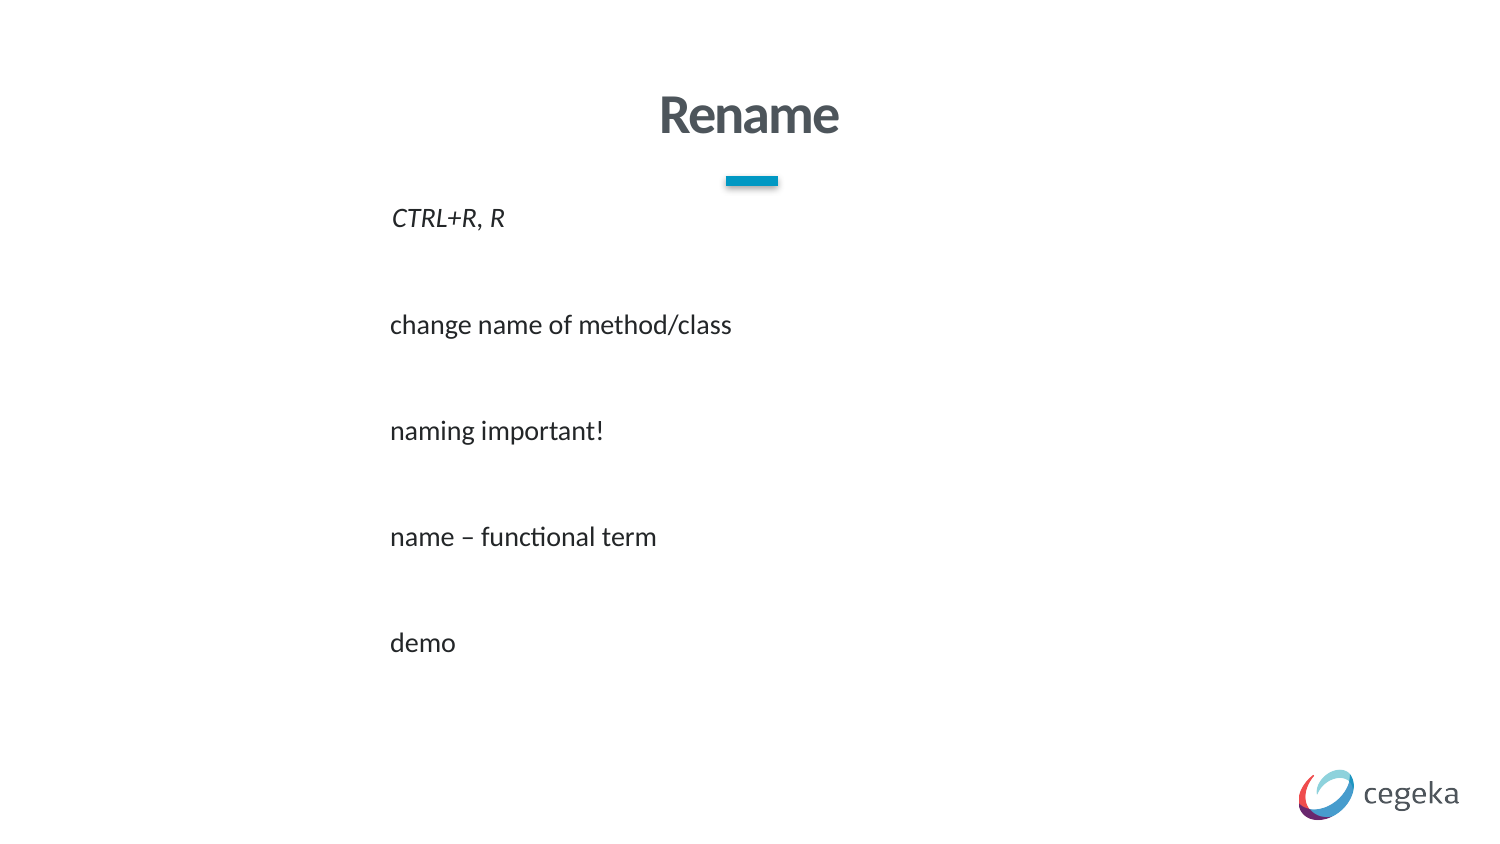

# Rename
CTRL+R, R
change name of method/class
naming important!
name – functional term
demo